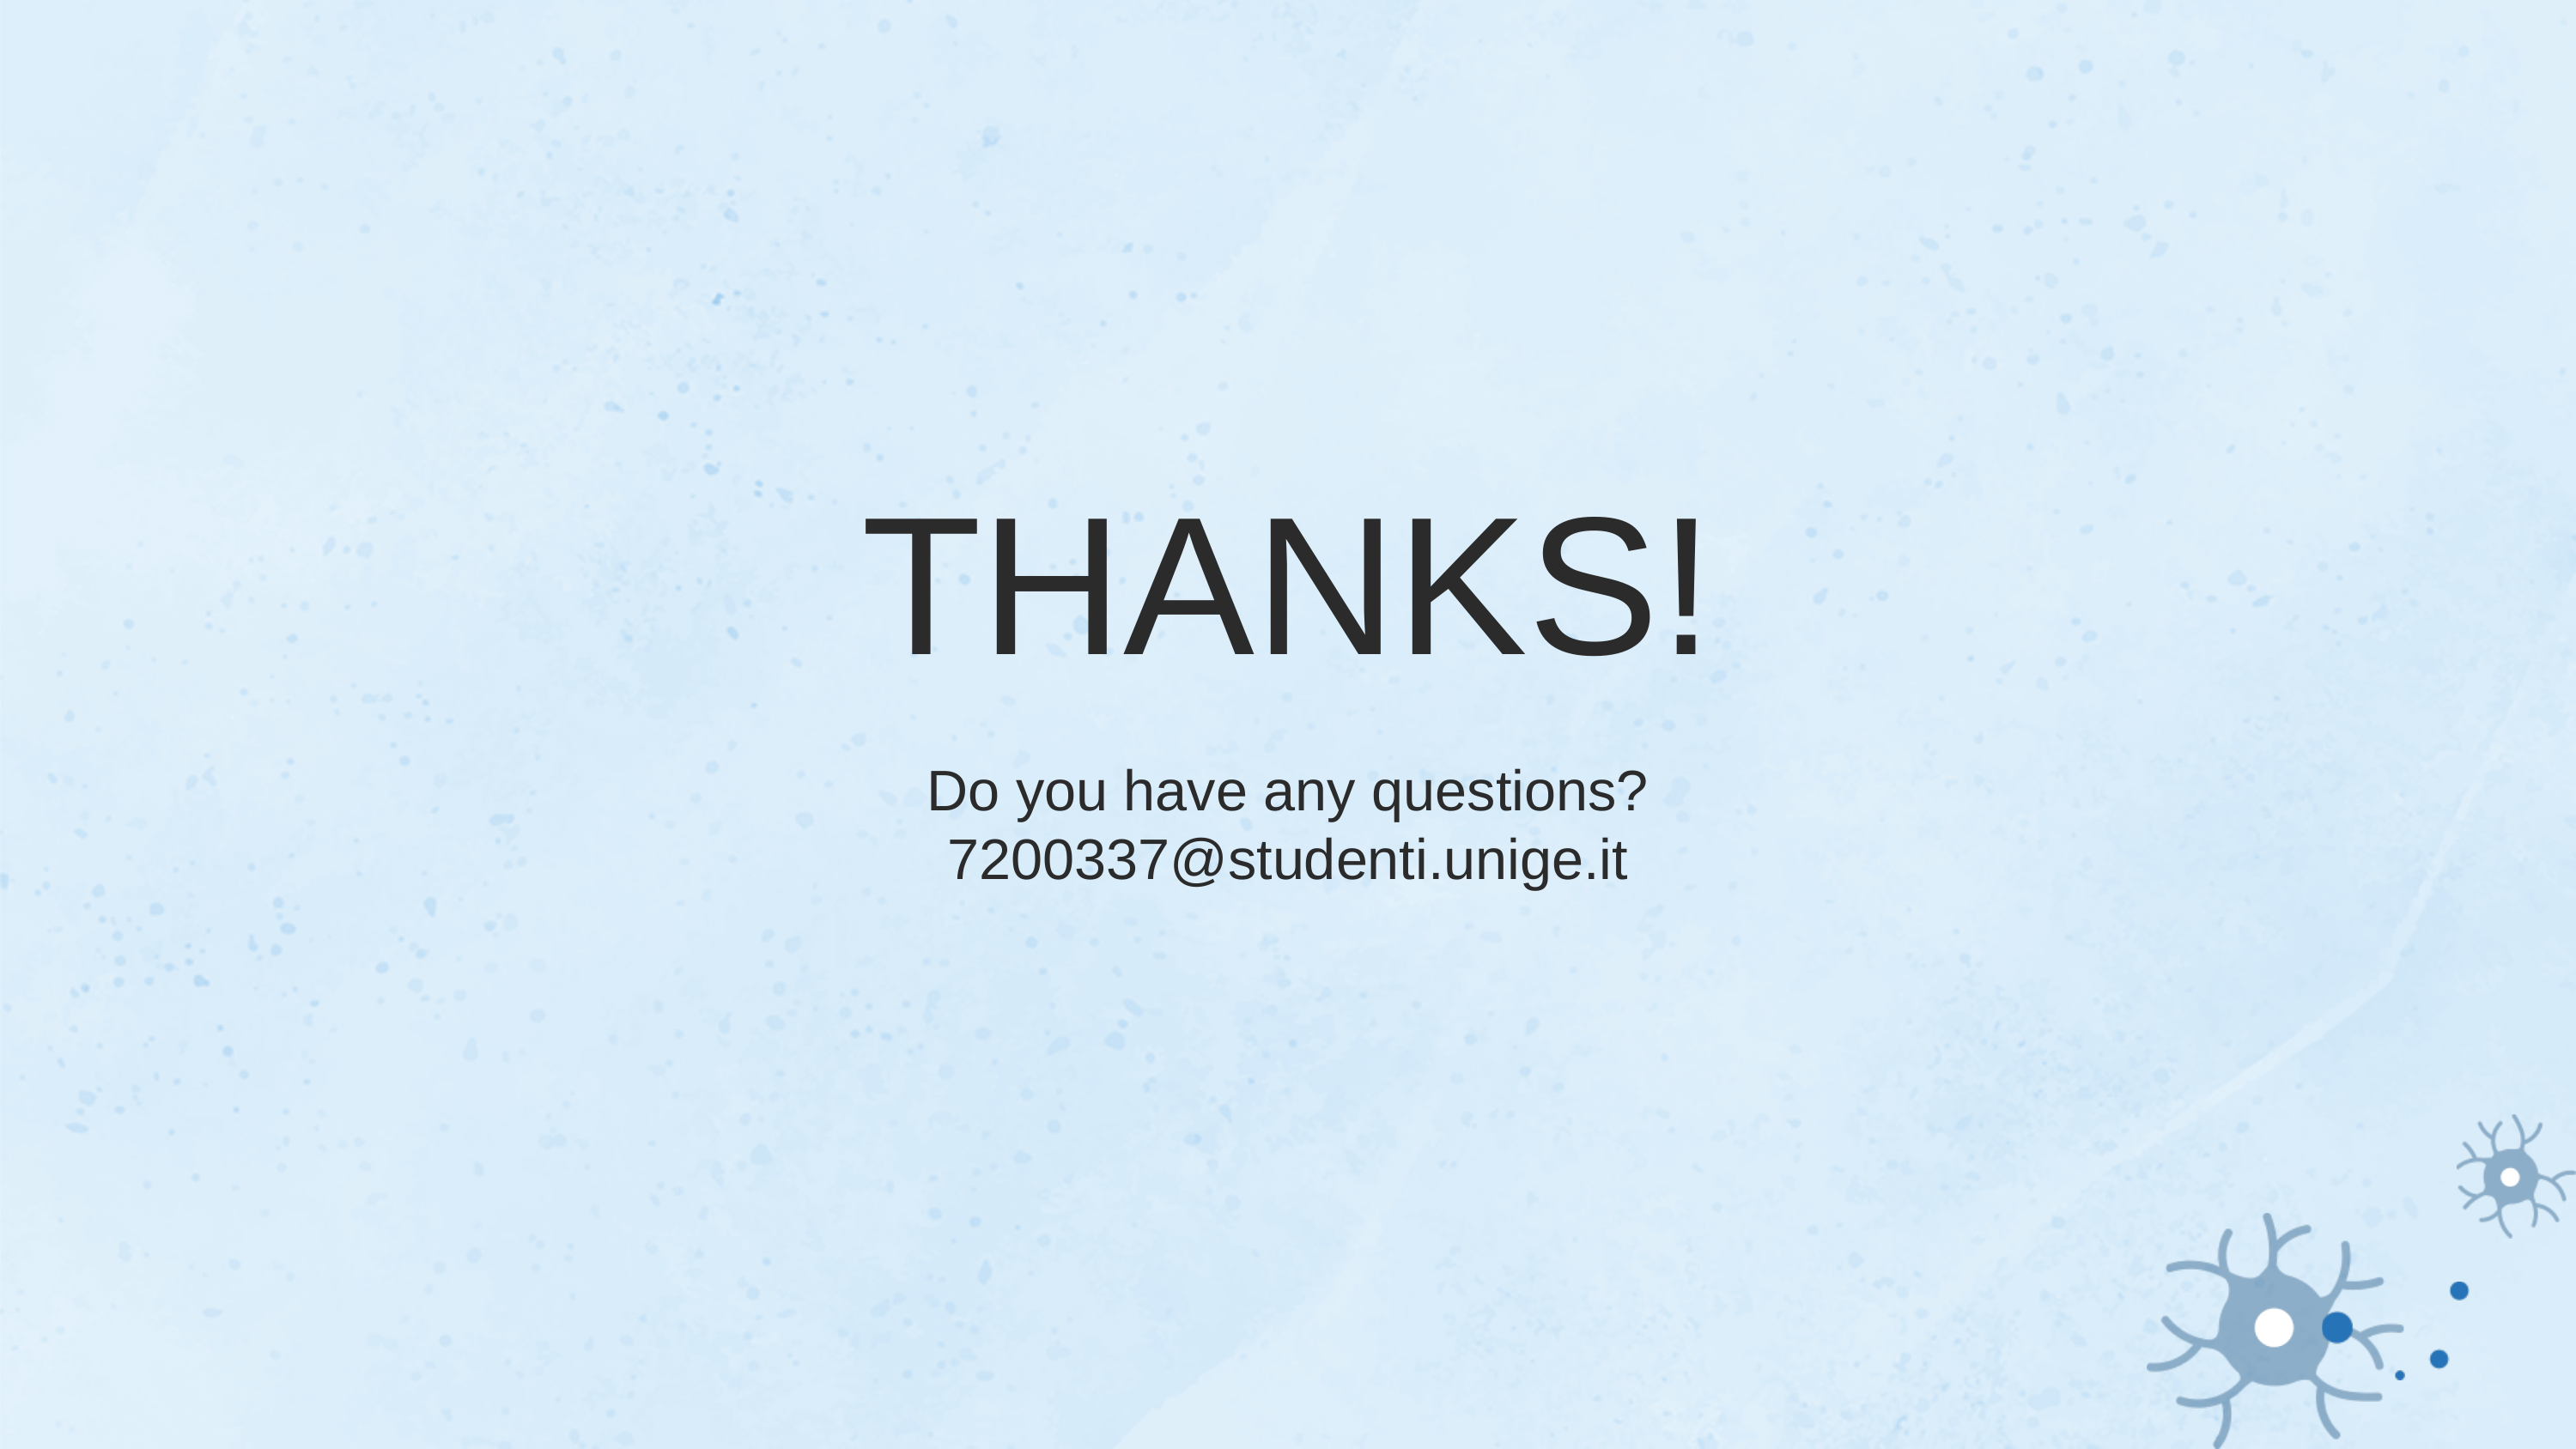

THANKS!
Do you have any questions?
7200337@studenti.unige.it